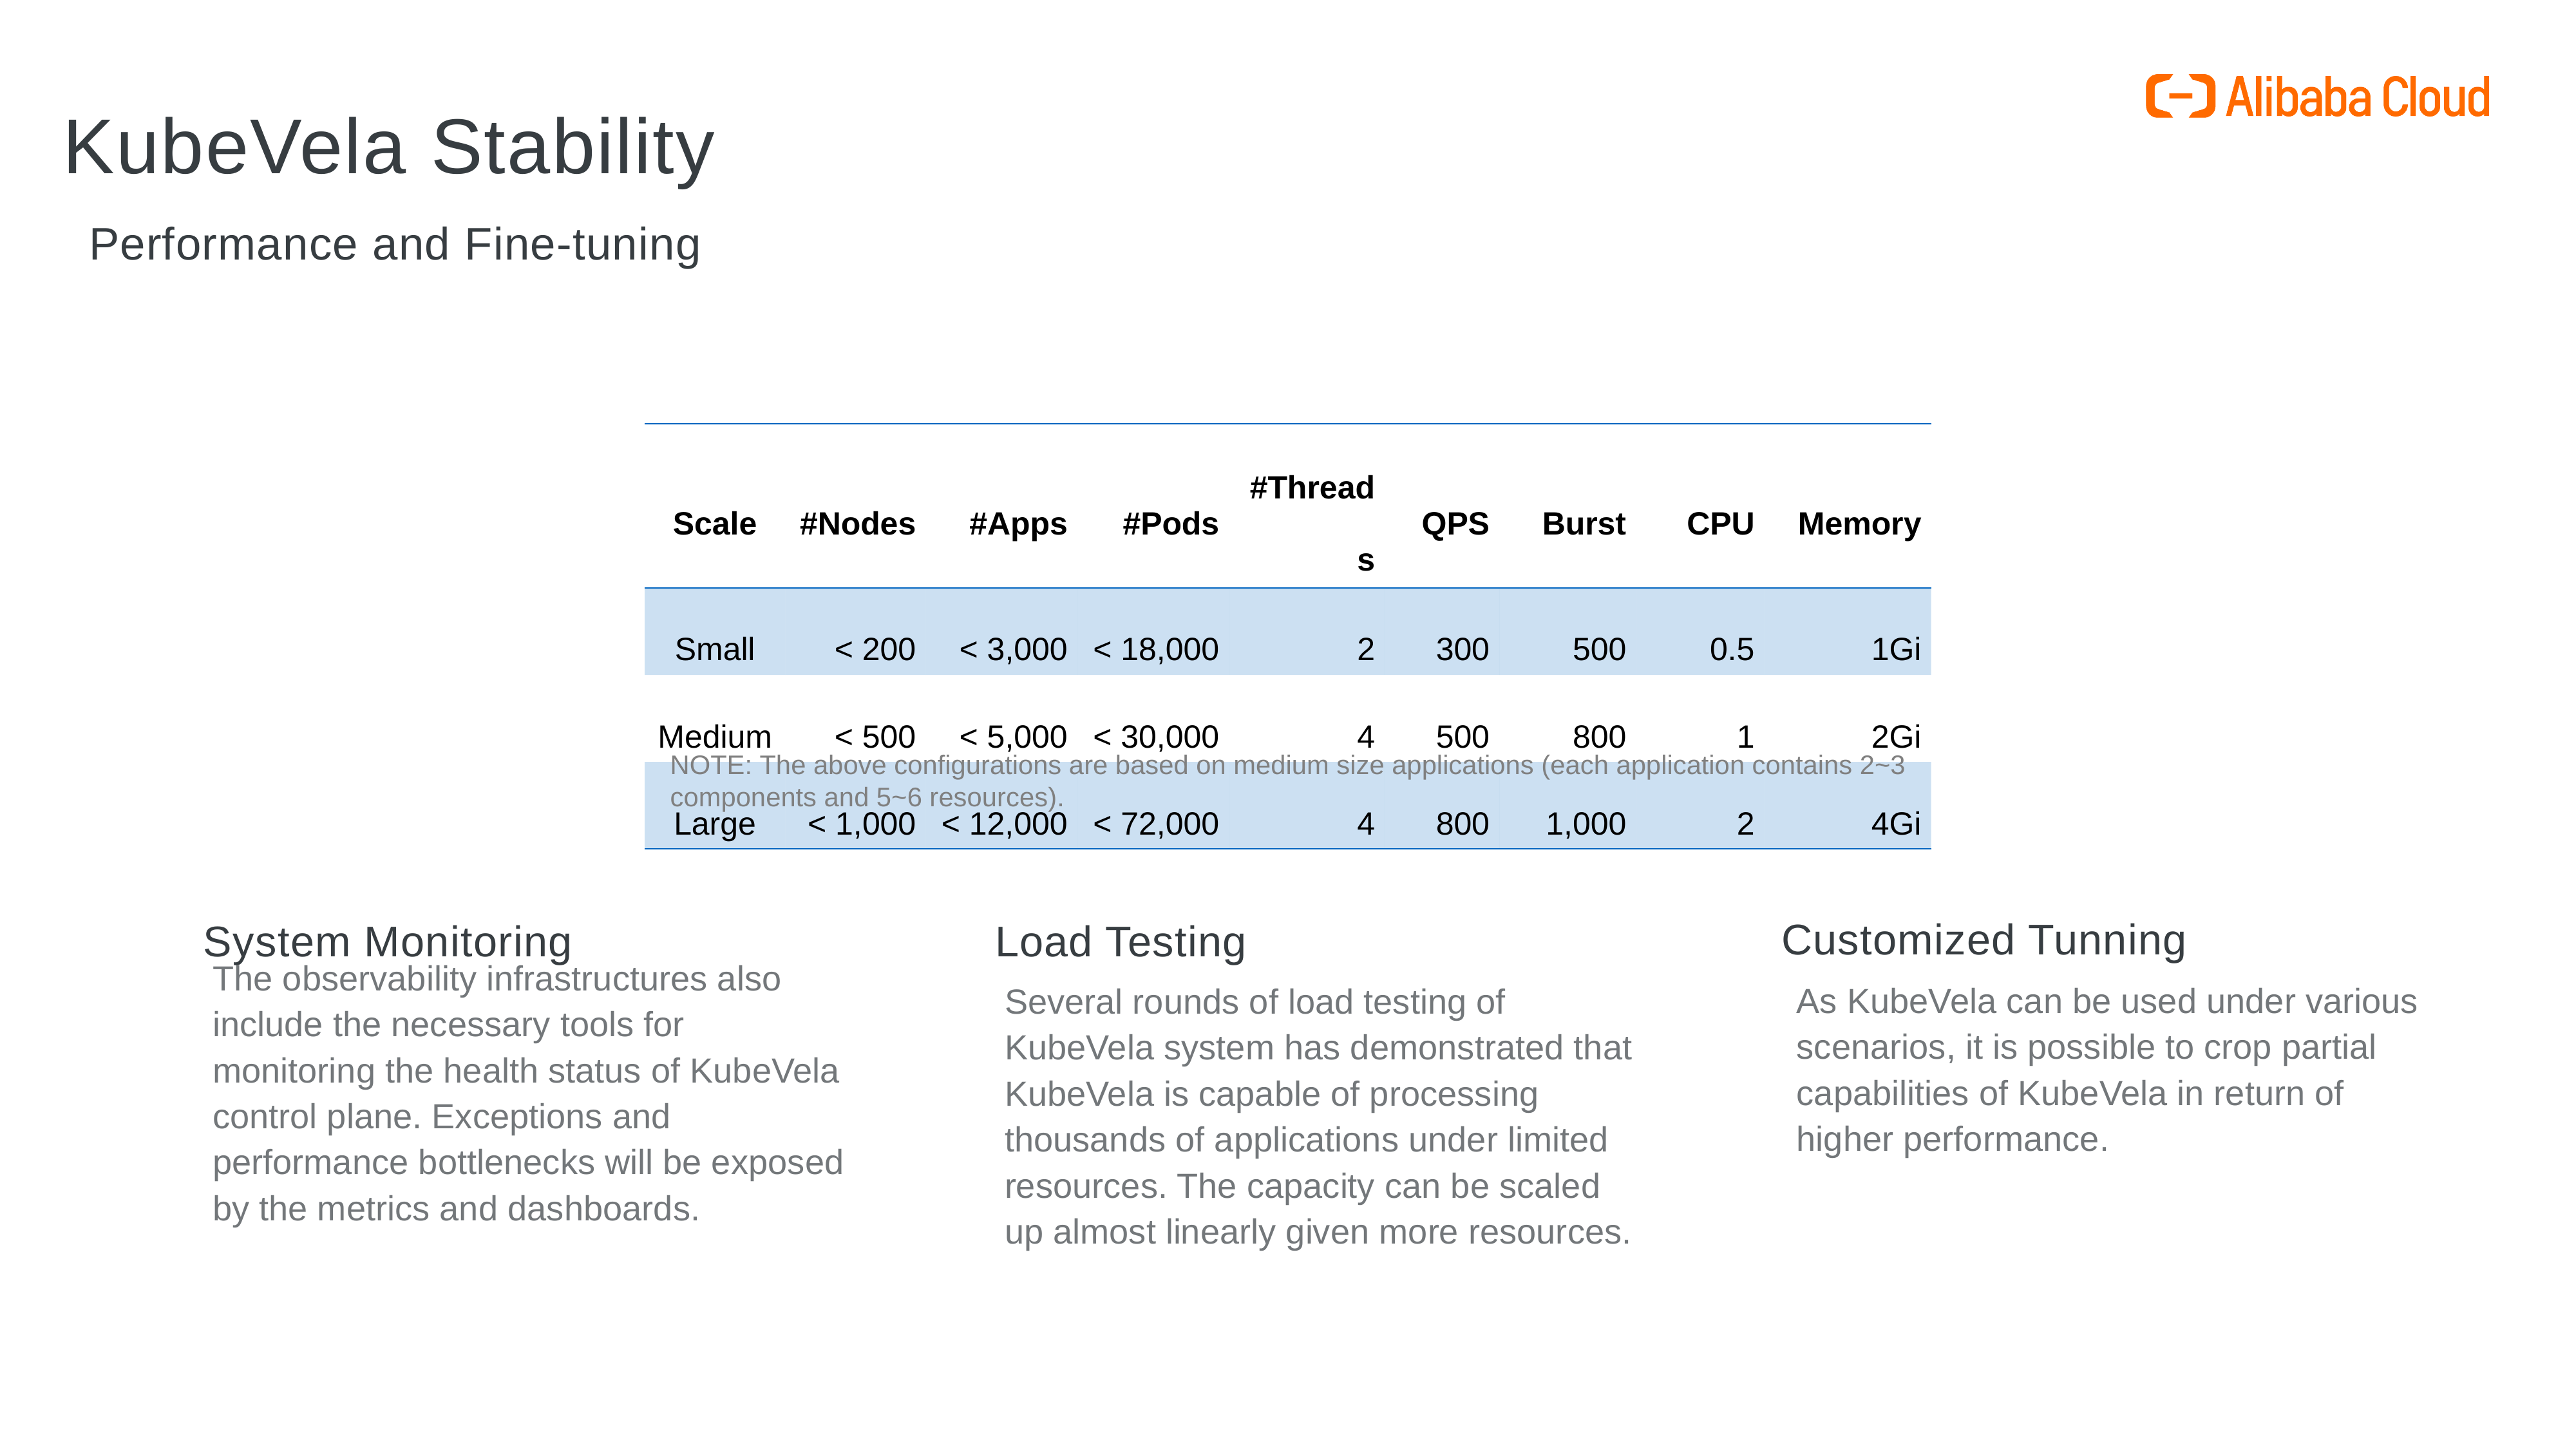

KubeVela Stability
Performance and Fine-tuning
| Scale | #Nodes | #Apps | #Pods | #Threads | QPS | Burst | CPU | Memory |
| --- | --- | --- | --- | --- | --- | --- | --- | --- |
| Small | < 200 | < 3,000 | < 18,000 | 2 | 300 | 500 | 0.5 | 1Gi |
| Medium | < 500 | < 5,000 | < 30,000 | 4 | 500 | 800 | 1 | 2Gi |
| Large | < 1,000 | < 12,000 | < 72,000 | 4 | 800 | 1,000 | 2 | 4Gi |
NOTE: The above configurations are based on medium size applications (each application contains 2~3 components and 5~6 resources).
Customized Tunning
System Monitoring
Load Testing
The observability infrastructures also include the necessary tools for monitoring the health status of KubeVela control plane. Exceptions and performance bottlenecks will be exposed by the metrics and dashboards.
Several rounds of load testing of KubeVela system has demonstrated that KubeVela is capable of processing thousands of applications under limited resources. The capacity can be scaled up almost linearly given more resources.
As KubeVela can be used under various scenarios, it is possible to crop partial capabilities of KubeVela in return of higher performance.